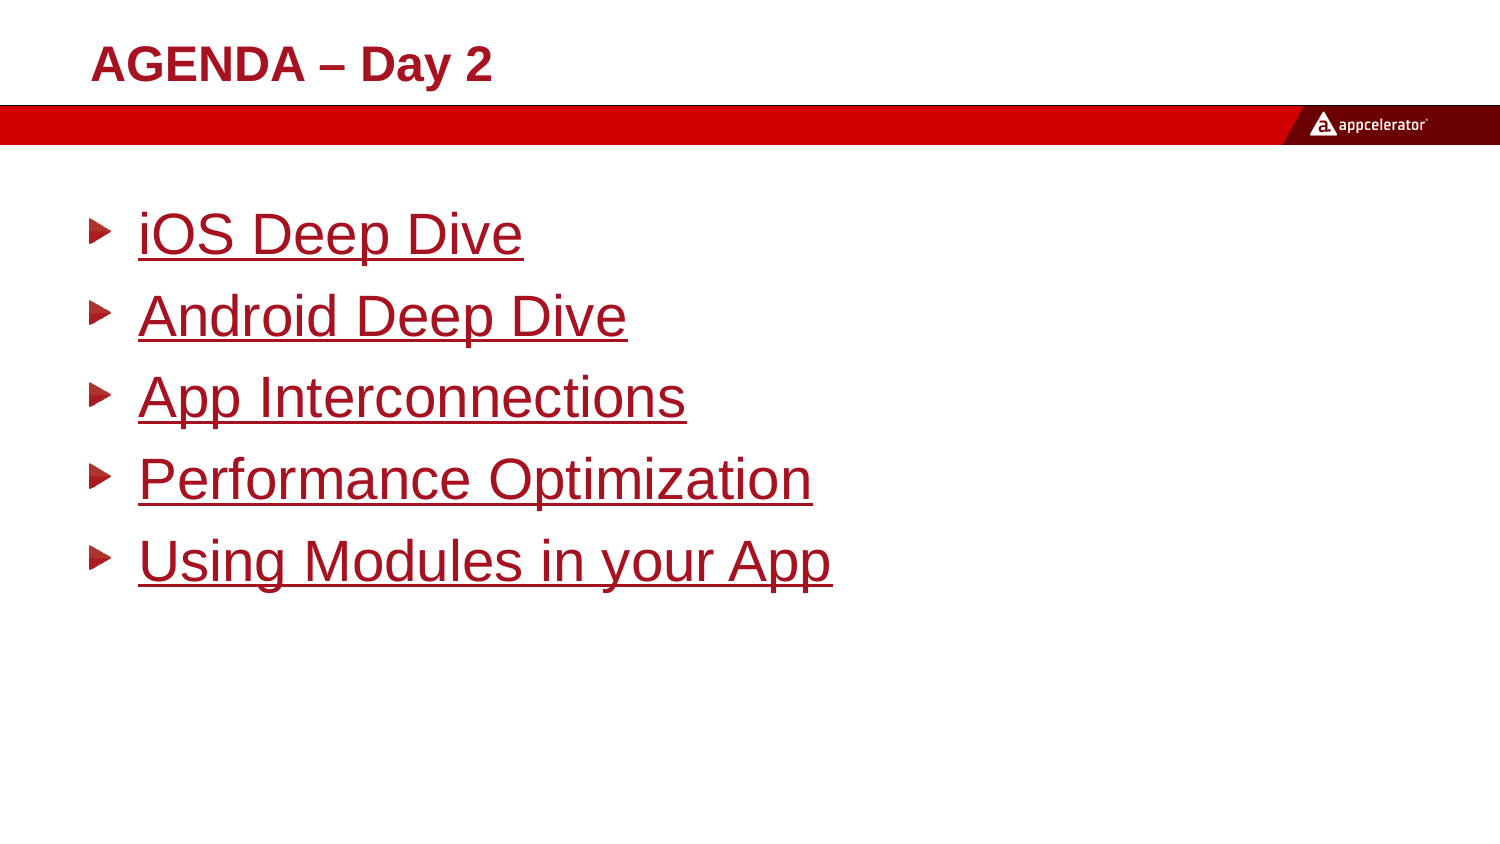

# AGENDA – Day 2
iOS Deep Dive
Android Deep Dive
App Interconnections
Performance Optimization
Using Modules in your App